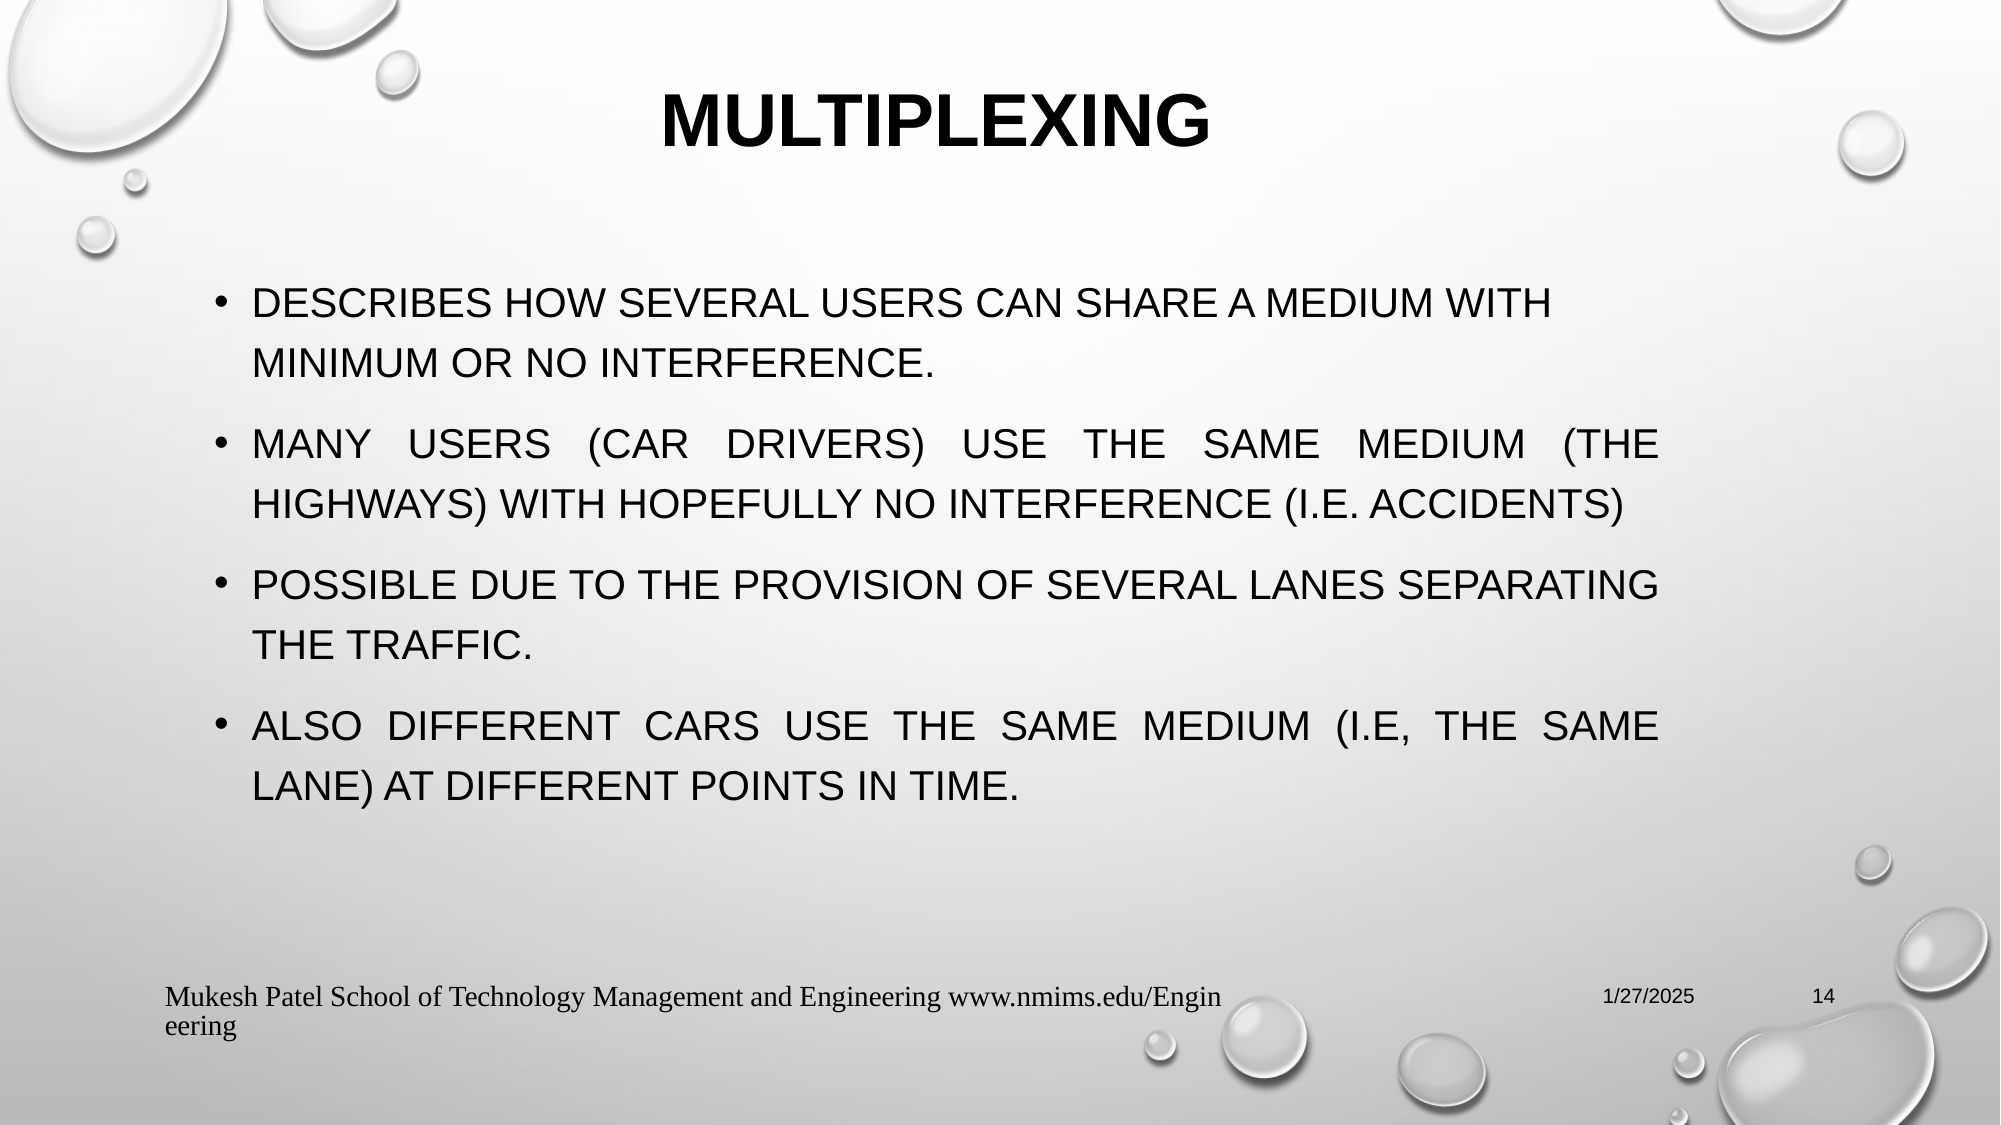

# Multiplexing

Describes how several users can share a medium with minimum or no interference.
Many users (car drivers) use the same medium (the highways) with hopefully no interference (i.e. accidents)
Possible due to the provision of several lanes separating the traffic.
Also different cars use the same medium (i.e, the same lane) at different points in time.
Mukesh Patel School of Technology Management and Engineering www.nmims.edu/Engineering
1/27/2025
14